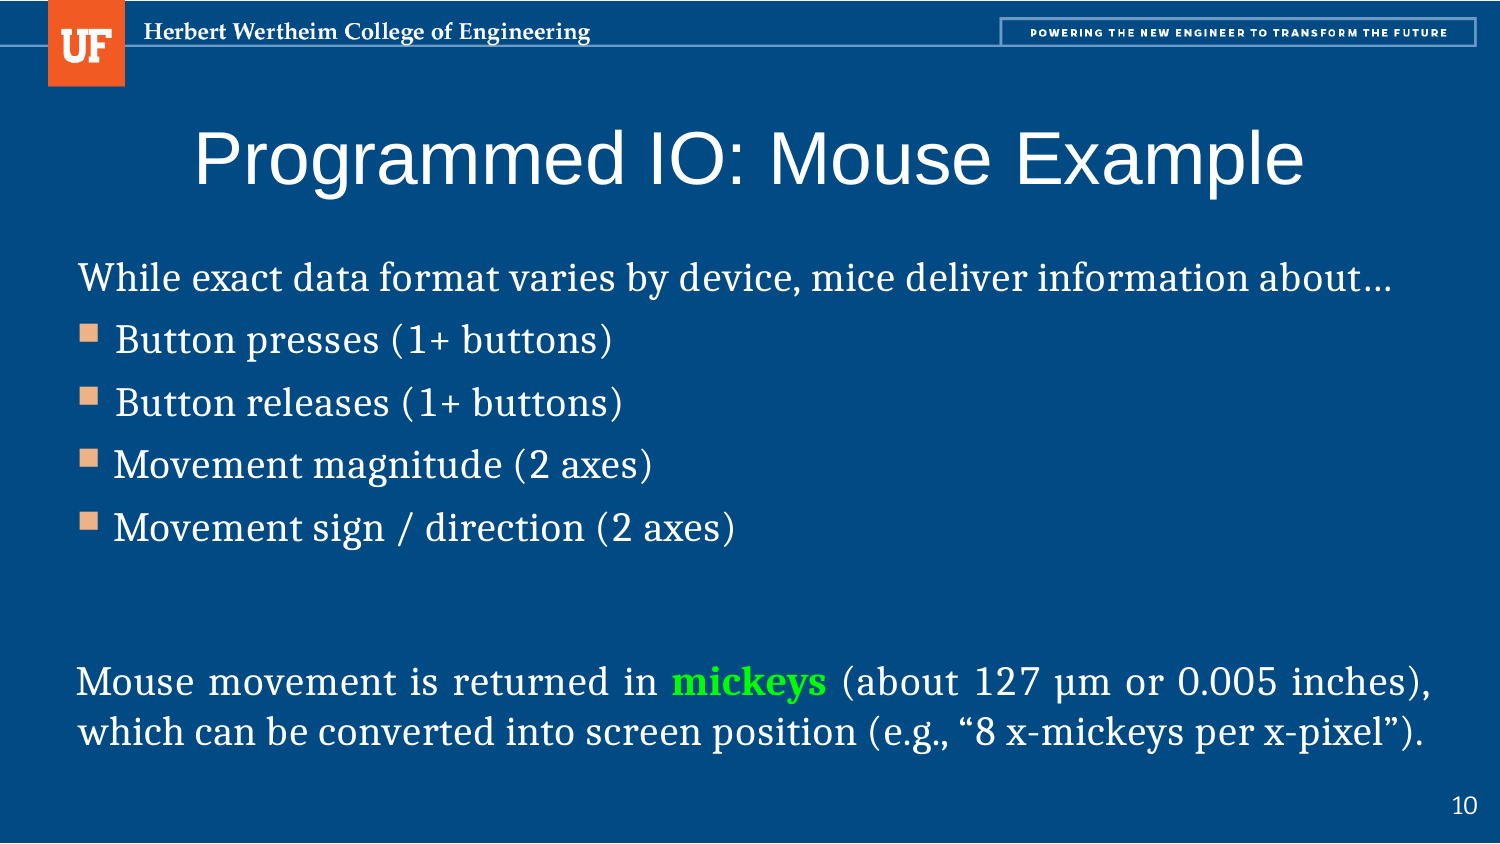

# Programmed IO: Mouse Example
While exact data format varies by device, mice deliver information about…
Button presses (1+ buttons)
Button releases (1+ buttons)
Movement magnitude (2 axes)
Movement sign / direction (2 axes)

Mouse movement is returned in mickeys (about 127 µm or 0.005 inches), which can be converted into screen position (e.g., “8 x-mickeys per x-pixel”).
10